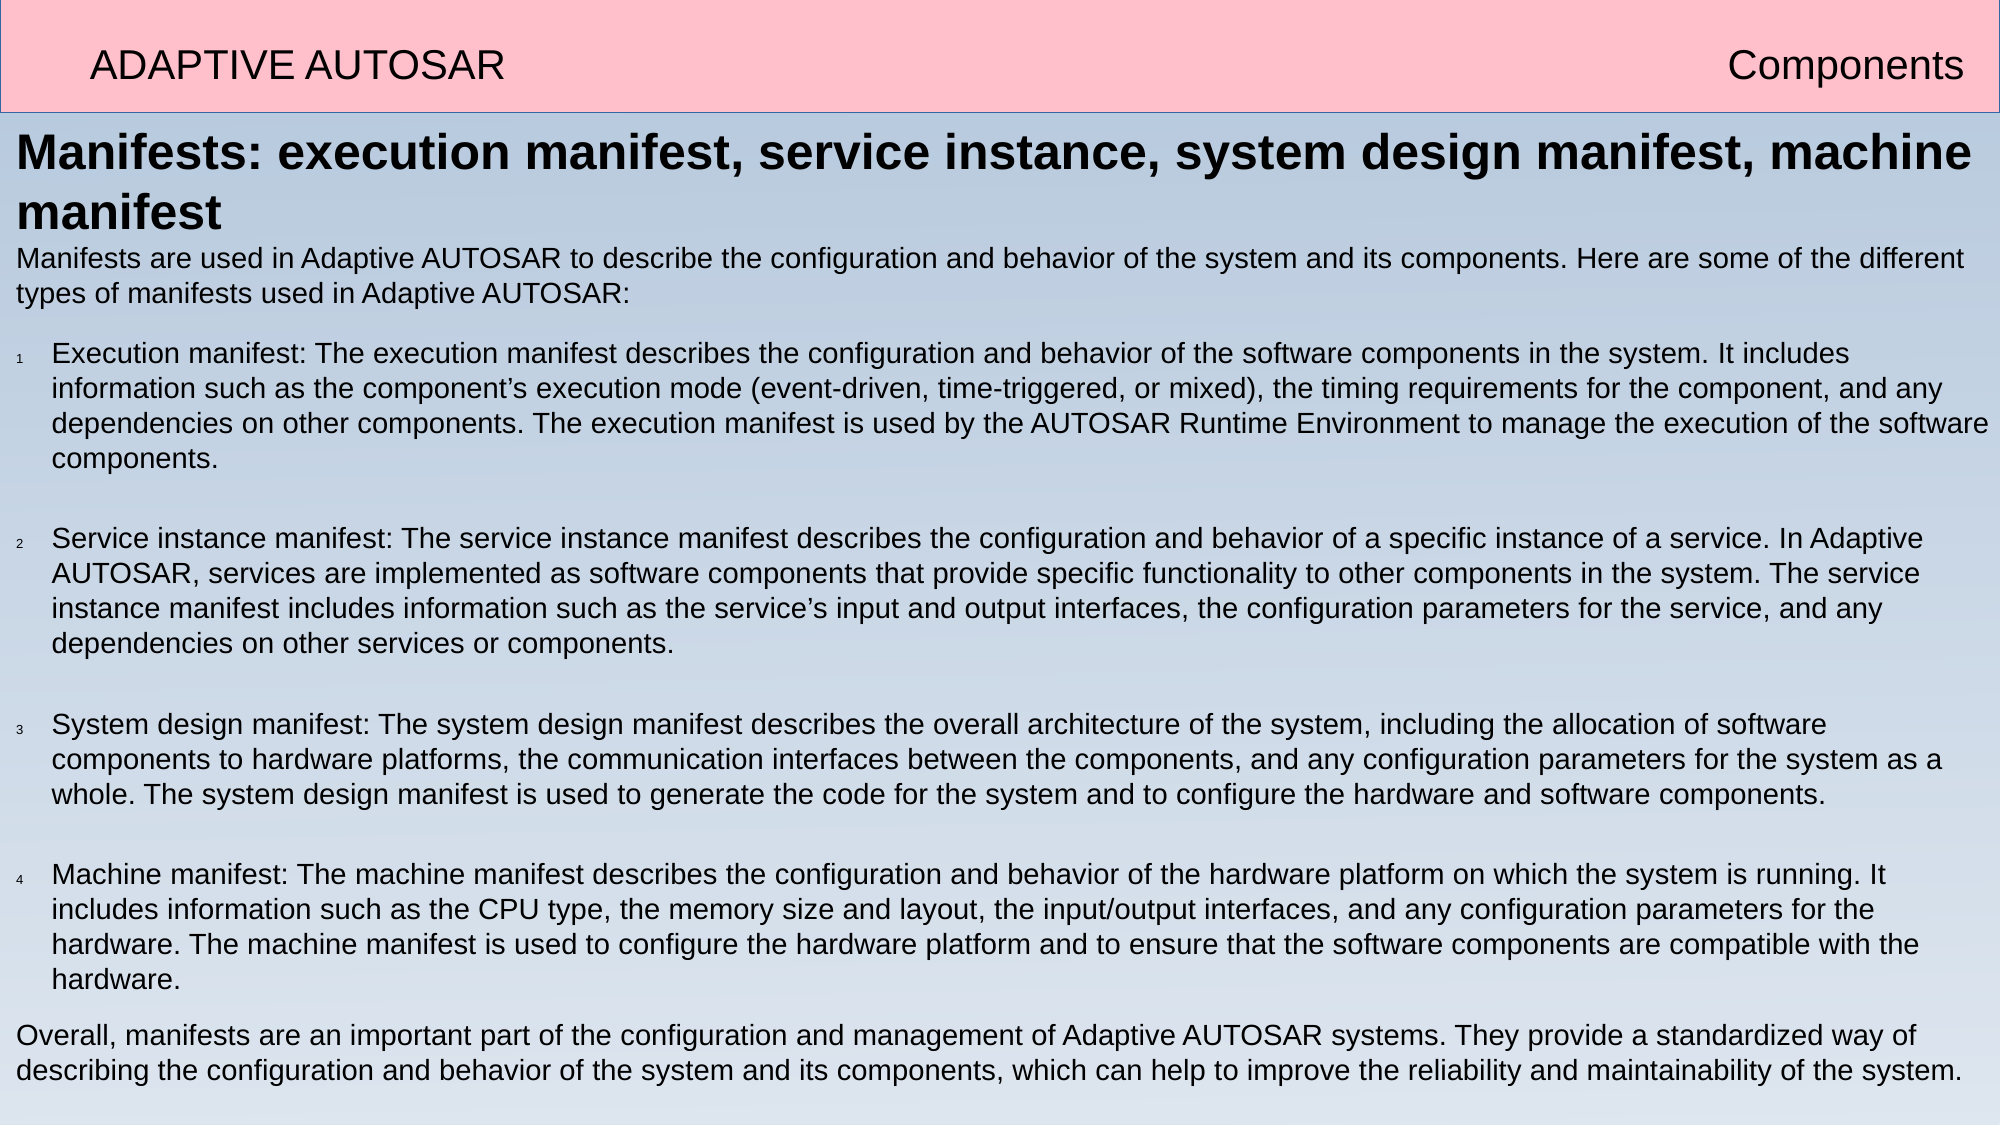

ADAPTIVE AUTOSAR								            Components
Manifests: execution manifest, service instance, system design manifest, machine manifest
Manifests are used in Adaptive AUTOSAR to describe the configuration and behavior of the system and its components. Here are some of the different types of manifests used in Adaptive AUTOSAR:
Execution manifest: The execution manifest describes the configuration and behavior of the software components in the system. It includes information such as the component’s execution mode (event-driven, time-triggered, or mixed), the timing requirements for the component, and any dependencies on other components. The execution manifest is used by the AUTOSAR Runtime Environment to manage the execution of the software components.
Service instance manifest: The service instance manifest describes the configuration and behavior of a specific instance of a service. In Adaptive AUTOSAR, services are implemented as software components that provide specific functionality to other components in the system. The service instance manifest includes information such as the service’s input and output interfaces, the configuration parameters for the service, and any dependencies on other services or components.
System design manifest: The system design manifest describes the overall architecture of the system, including the allocation of software components to hardware platforms, the communication interfaces between the components, and any configuration parameters for the system as a whole. The system design manifest is used to generate the code for the system and to configure the hardware and software components.
Machine manifest: The machine manifest describes the configuration and behavior of the hardware platform on which the system is running. It includes information such as the CPU type, the memory size and layout, the input/output interfaces, and any configuration parameters for the hardware. The machine manifest is used to configure the hardware platform and to ensure that the software components are compatible with the hardware.
Overall, manifests are an important part of the configuration and management of Adaptive AUTOSAR systems. They provide a standardized way of describing the configuration and behavior of the system and its components, which can help to improve the reliability and maintainability of the system.